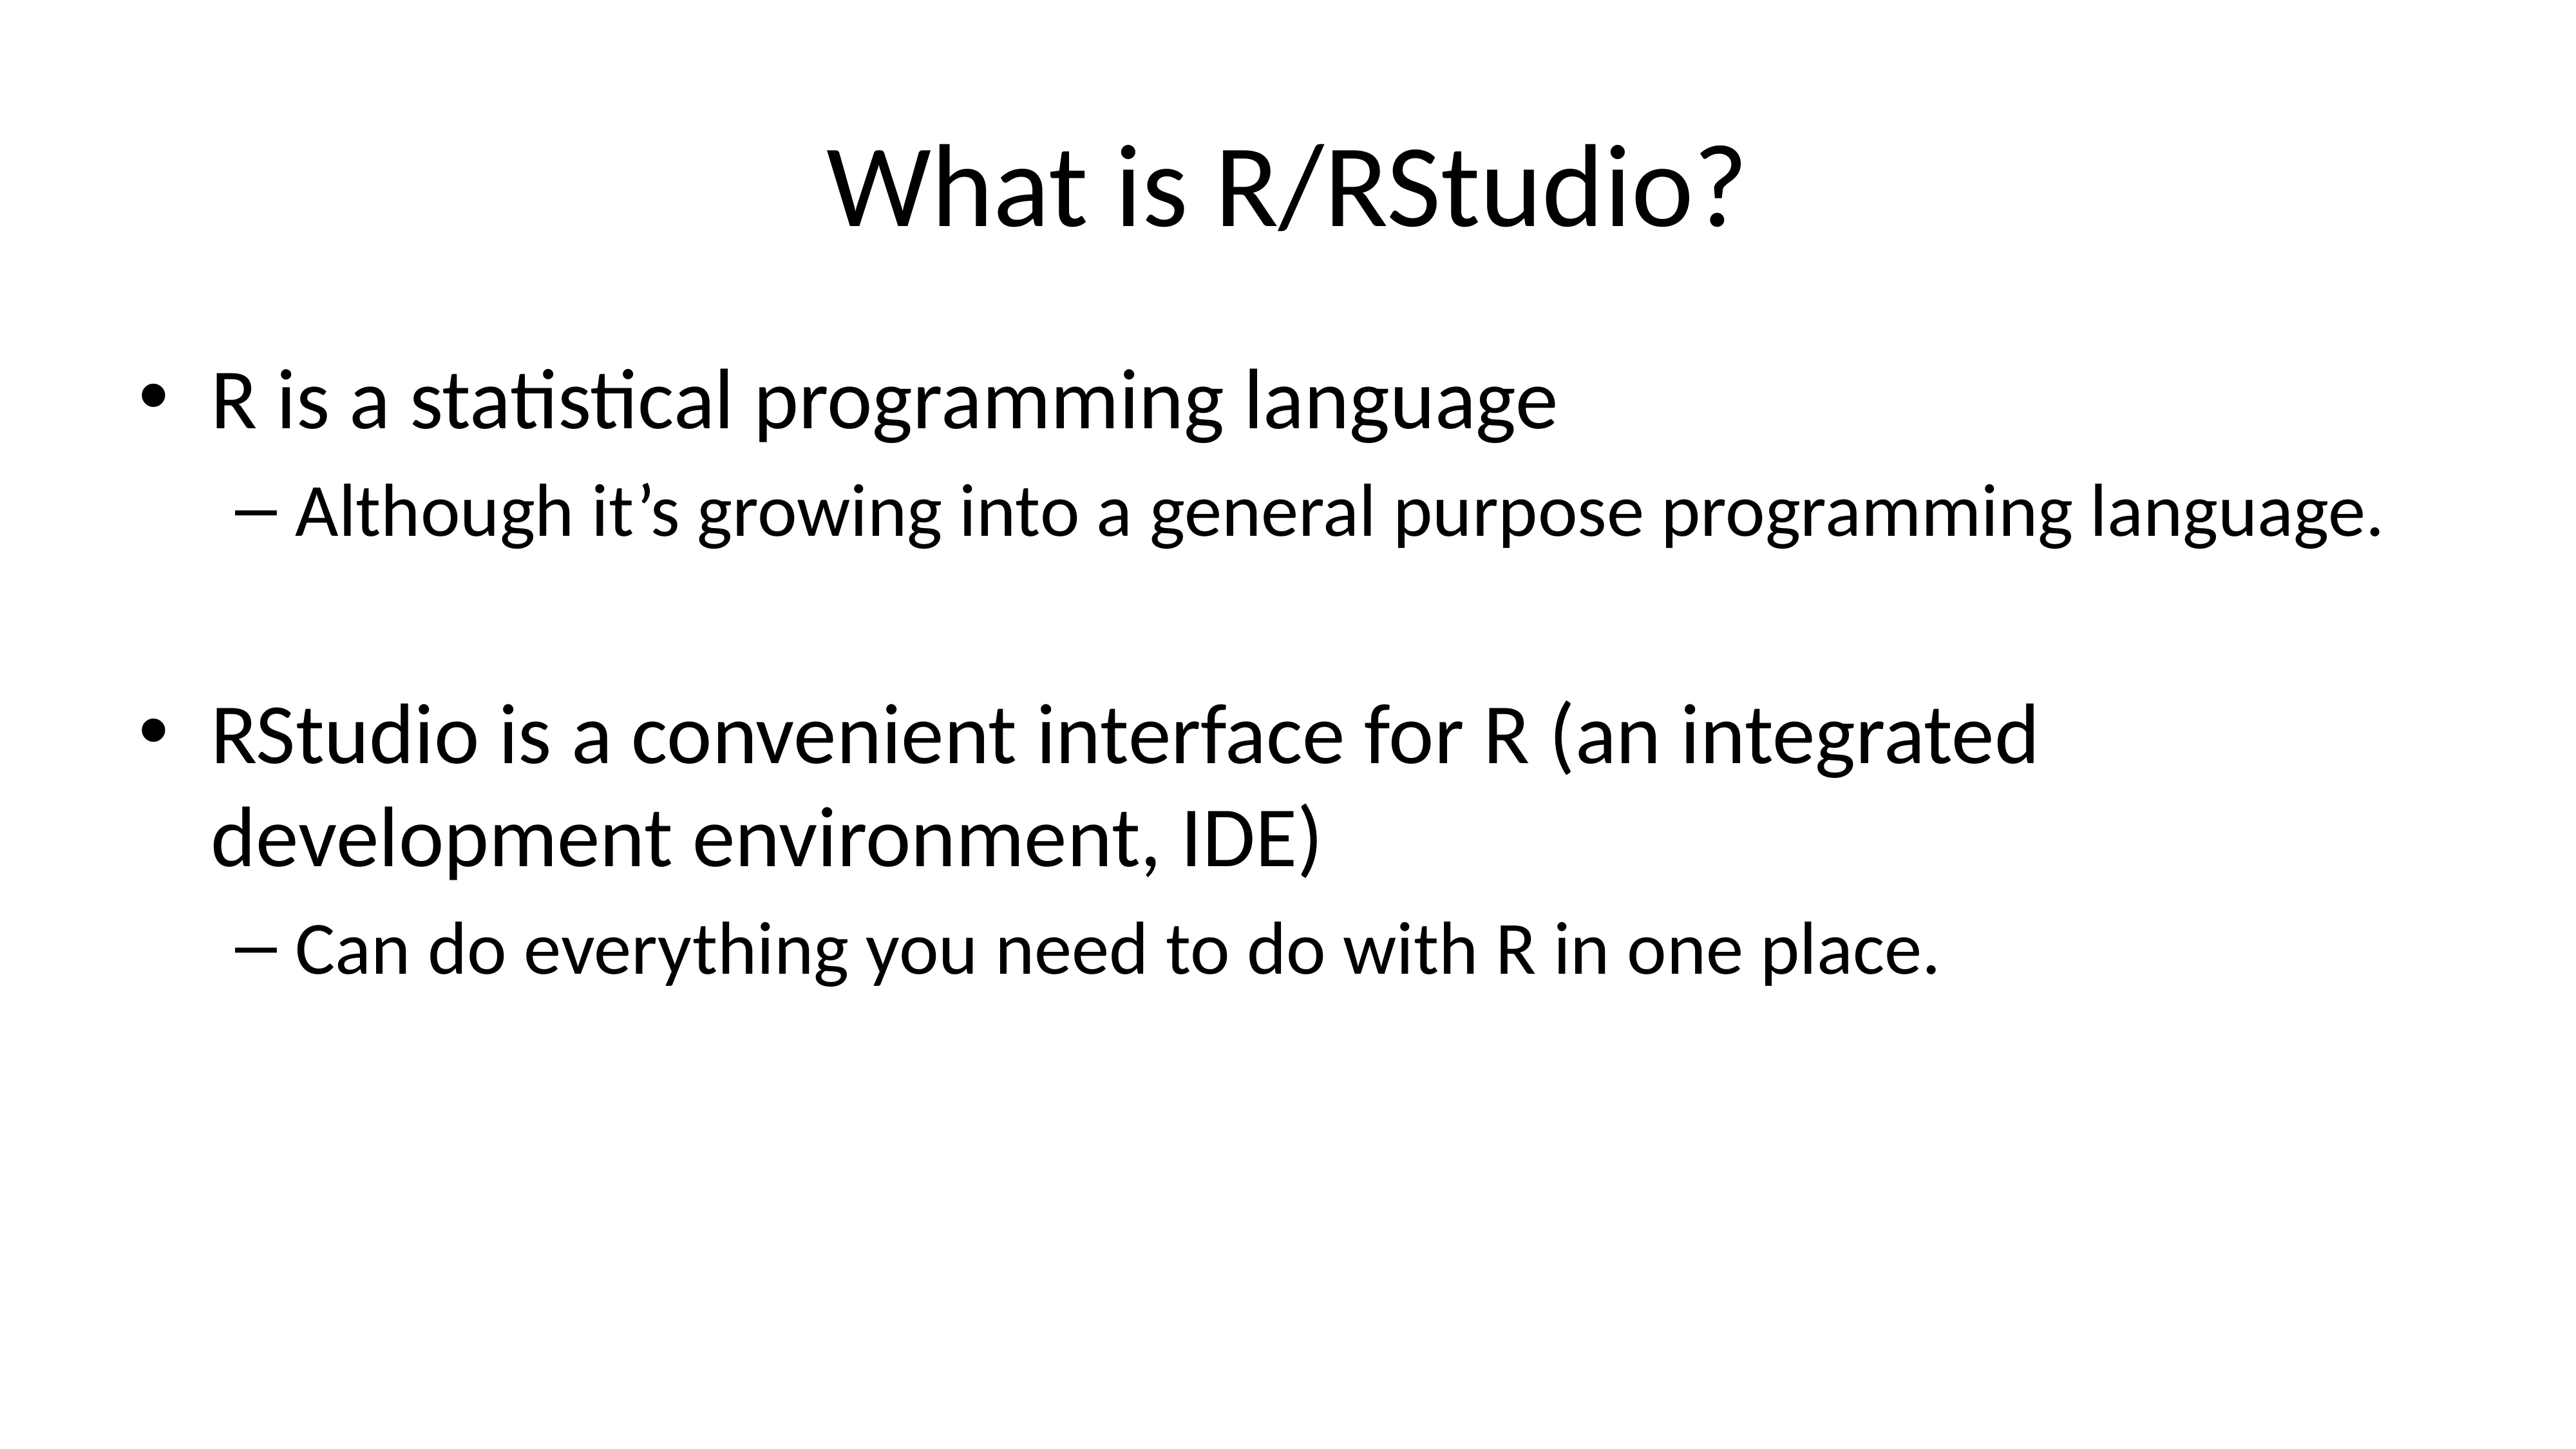

# What is R/RStudio?
R is a statistical programming language
Although it’s growing into a general purpose programming language.

RStudio is a convenient interface for R (an integrated development environment, IDE)
Can do everything you need to do with R in one place.